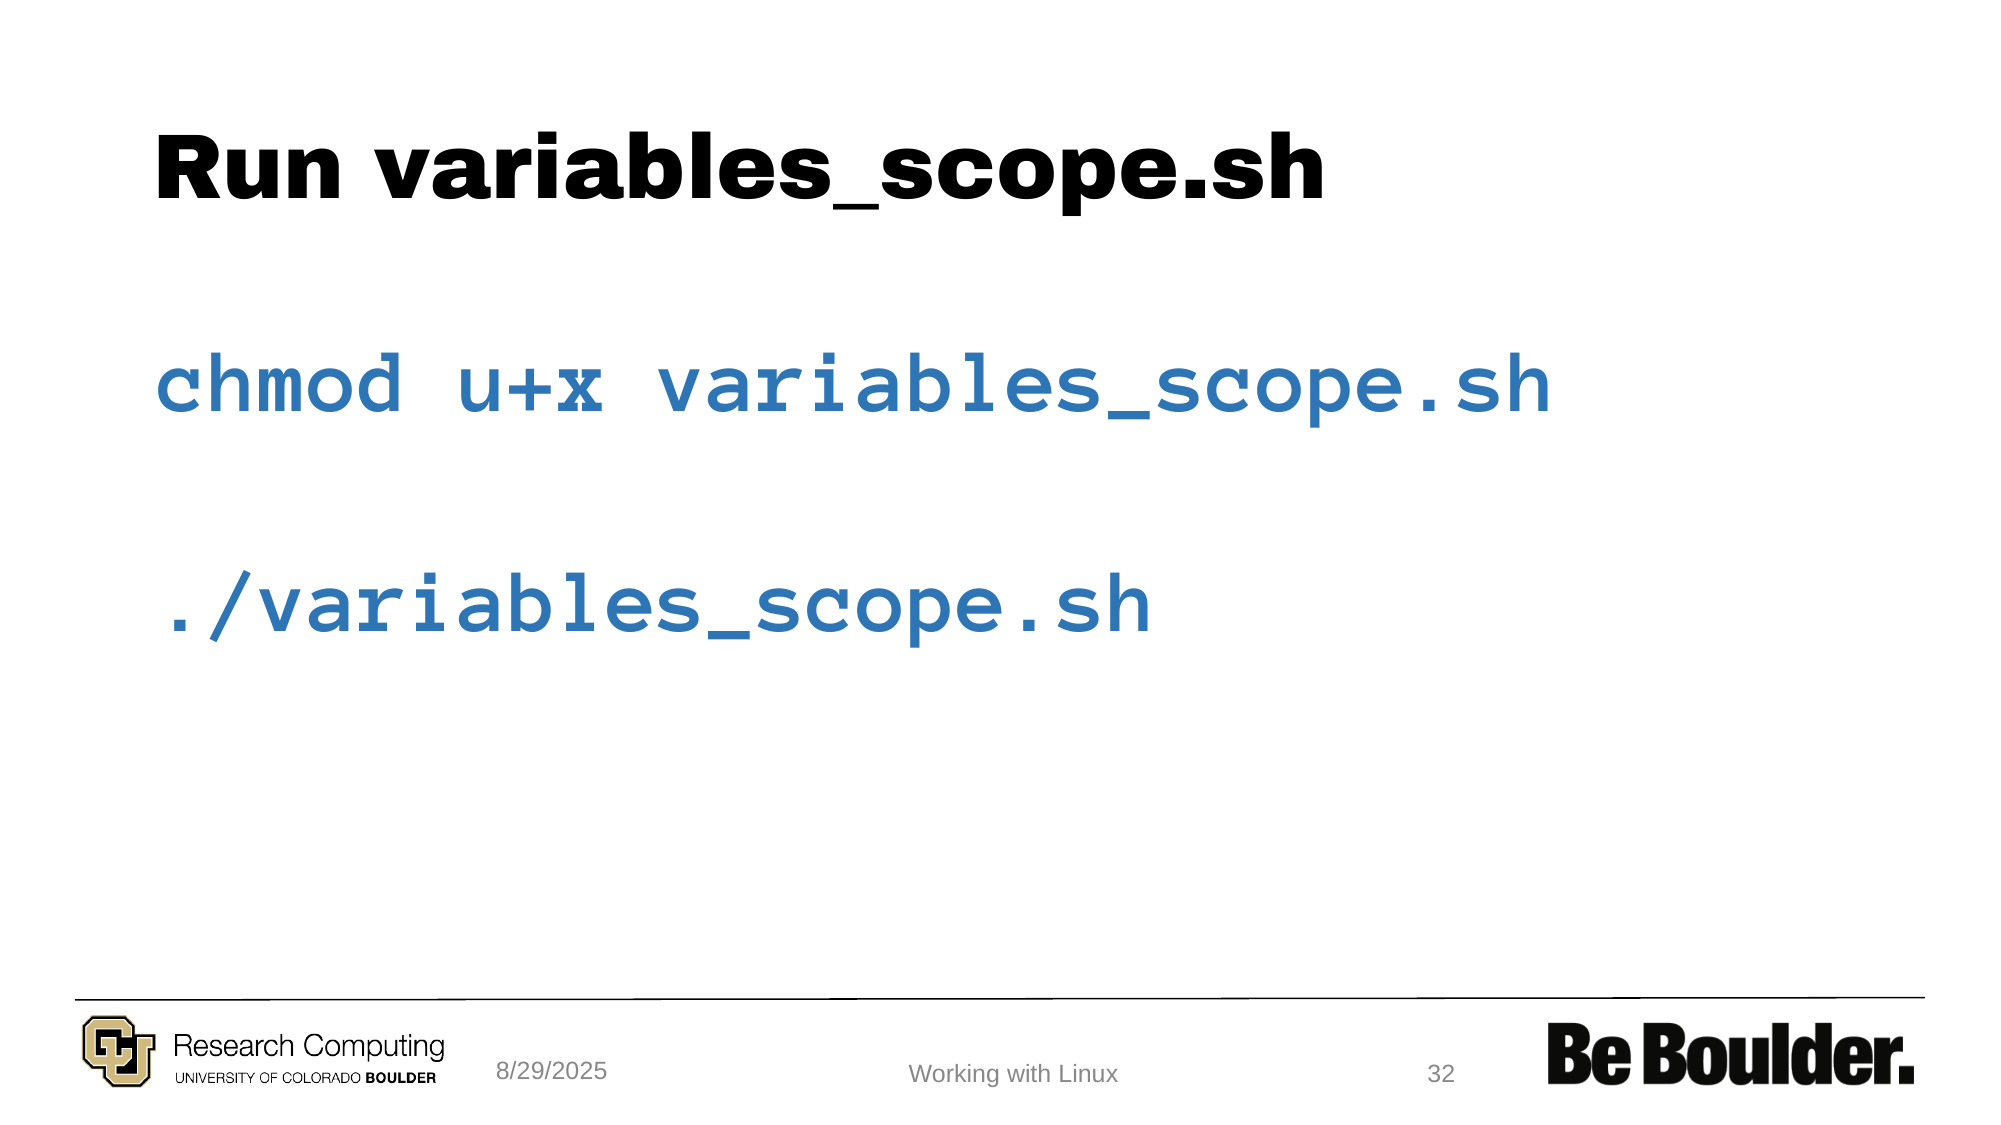

# Run variables_scope.sh
chmod u+x variables_scope.sh

./variables_scope.sh
8/29/2025
Working with Linux
32